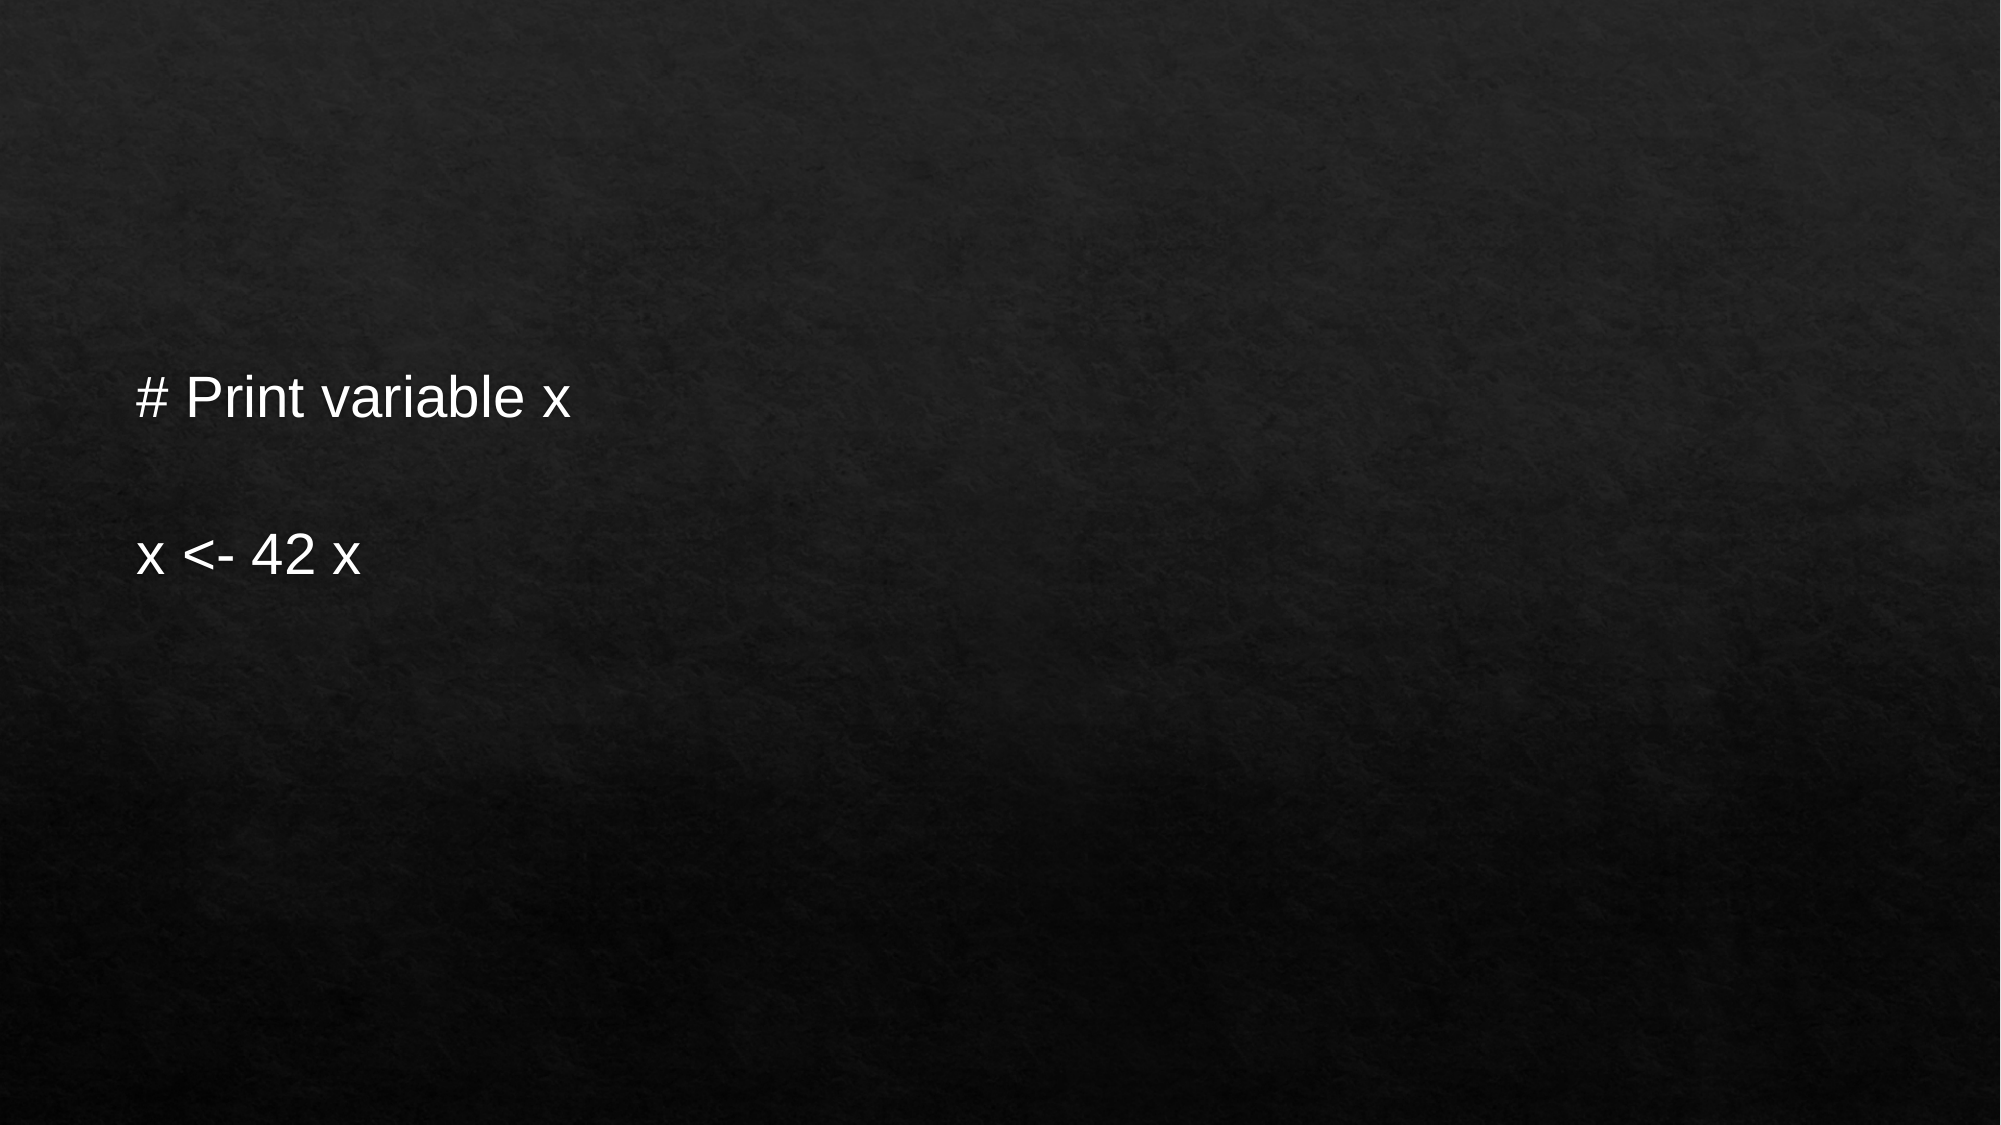

#
# Print variable x

x <- 42 x